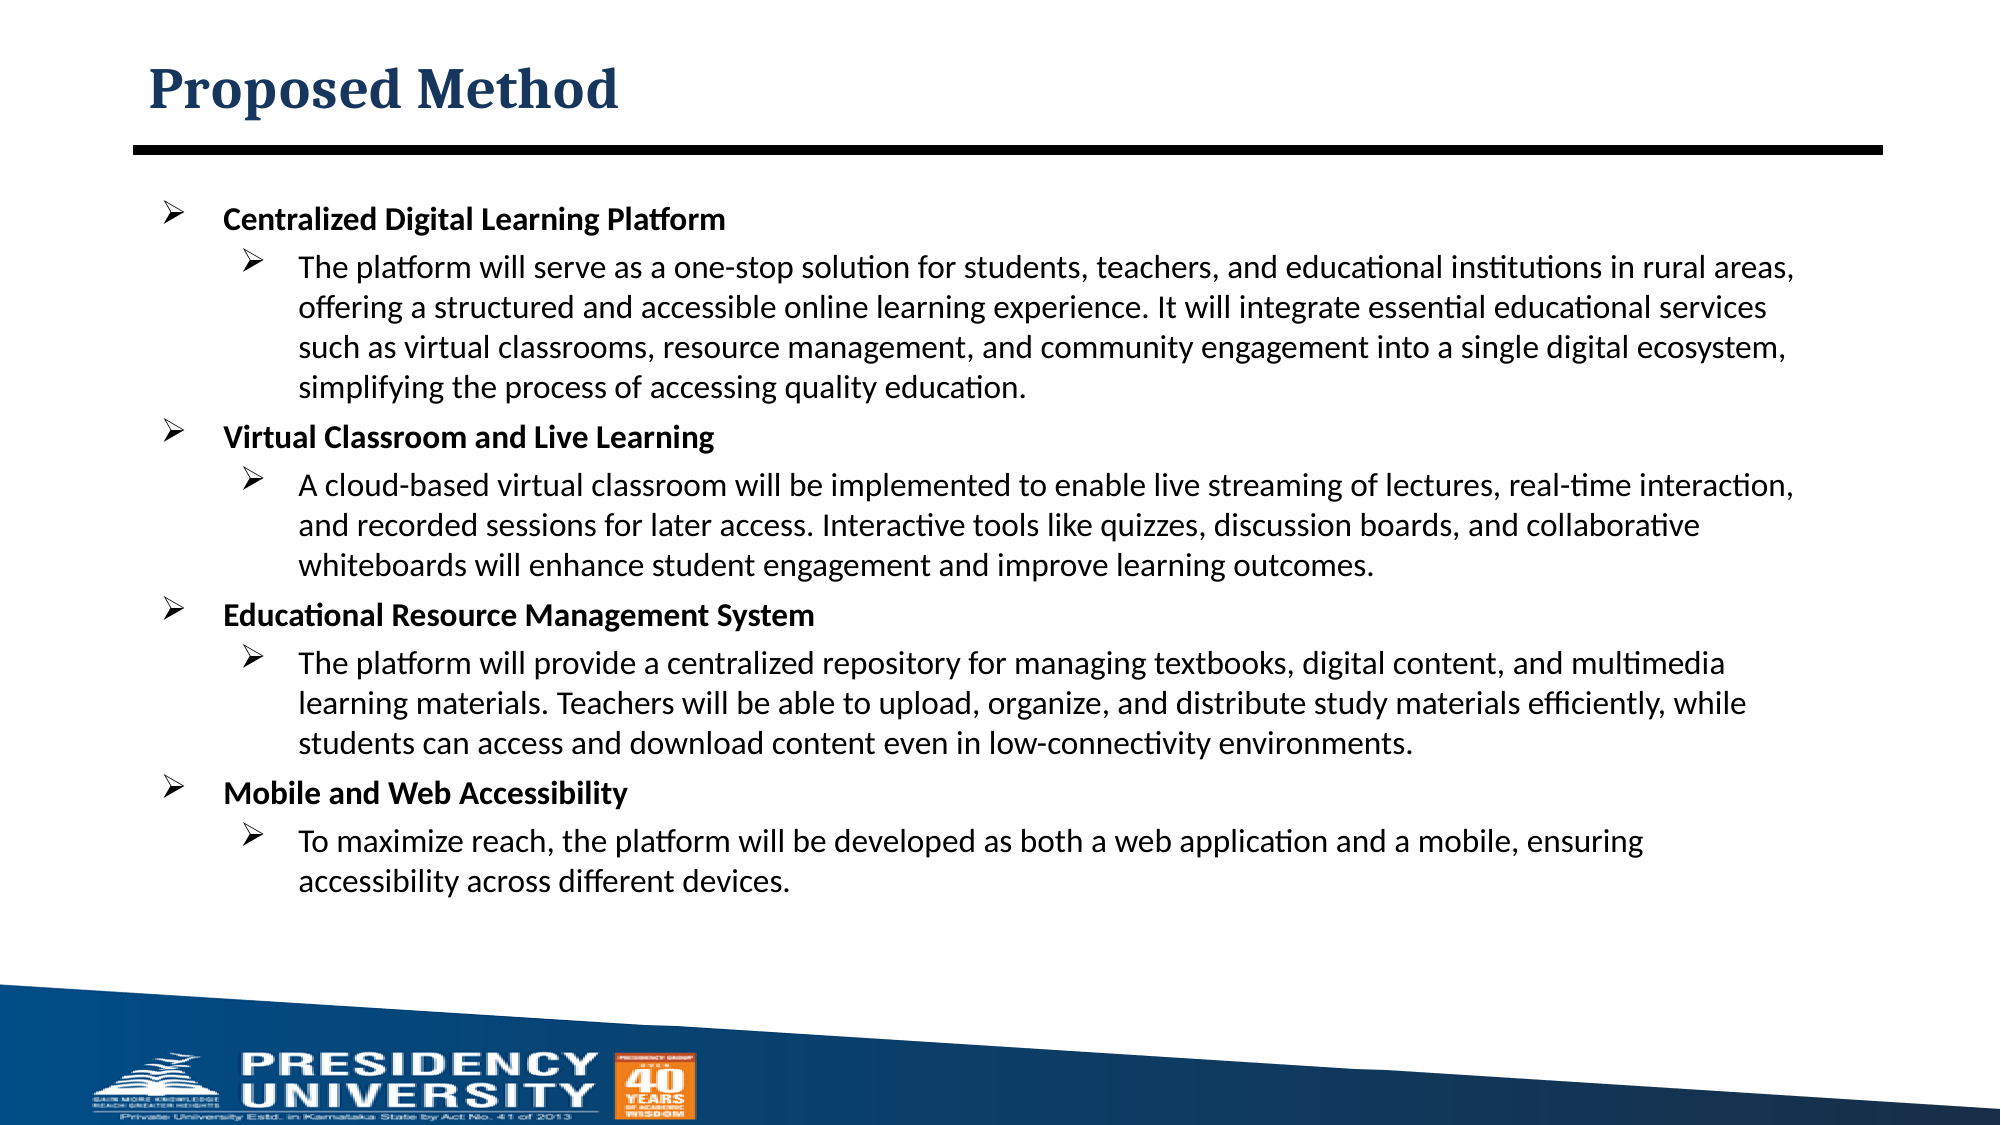

# Proposed Method
Centralized Digital Learning Platform
The platform will serve as a one-stop solution for students, teachers, and educational institutions in rural areas, offering a structured and accessible online learning experience. It will integrate essential educational services such as virtual classrooms, resource management, and community engagement into a single digital ecosystem, simplifying the process of accessing quality education.
Virtual Classroom and Live Learning
A cloud-based virtual classroom will be implemented to enable live streaming of lectures, real-time interaction, and recorded sessions for later access. Interactive tools like quizzes, discussion boards, and collaborative whiteboards will enhance student engagement and improve learning outcomes.
Educational Resource Management System
The platform will provide a centralized repository for managing textbooks, digital content, and multimedia learning materials. Teachers will be able to upload, organize, and distribute study materials efficiently, while students can access and download content even in low-connectivity environments.
Mobile and Web Accessibility
To maximize reach, the platform will be developed as both a web application and a mobile, ensuring accessibility across different devices.